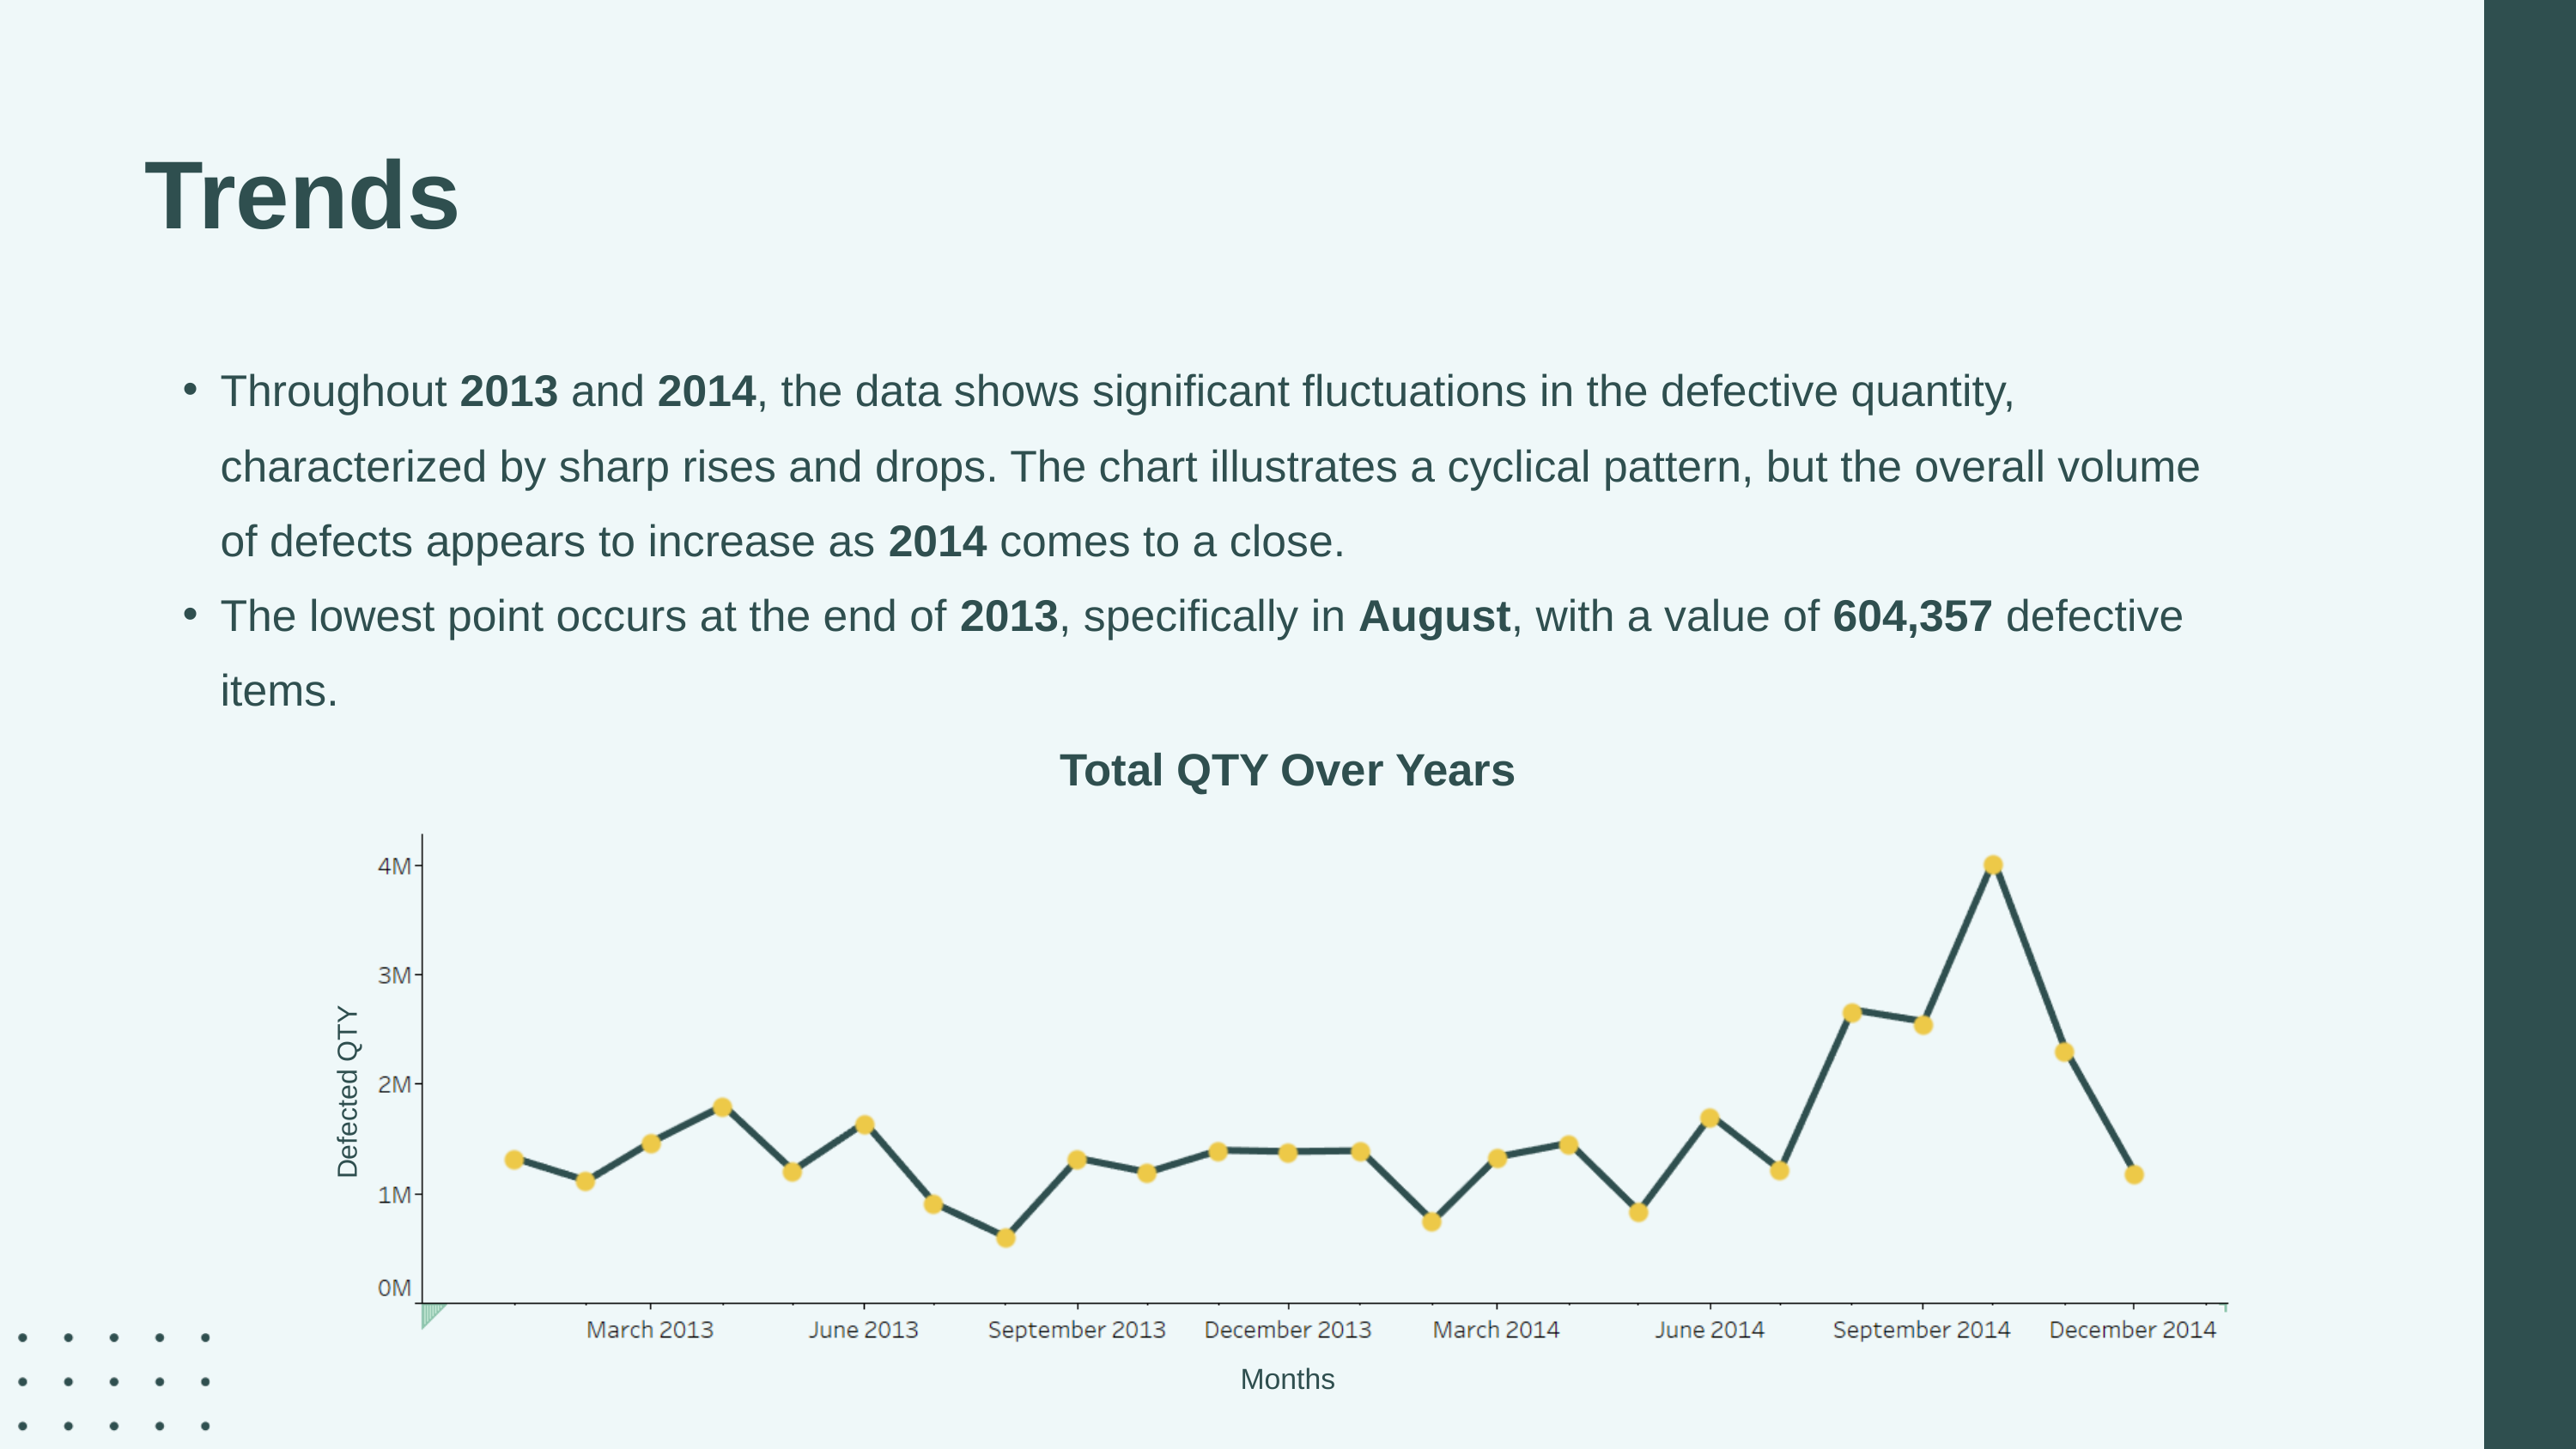

Trends
Throughout 2013 and 2014, the data shows significant fluctuations in the defective quantity, characterized by sharp rises and drops. The chart illustrates a cyclical pattern, but the overall volume of defects appears to increase as 2014 comes to a close.
The lowest point occurs at the end of 2013, specifically in August, with a value of 604,357 defective items.
Total QTY Over Years

Defected QTY

Months